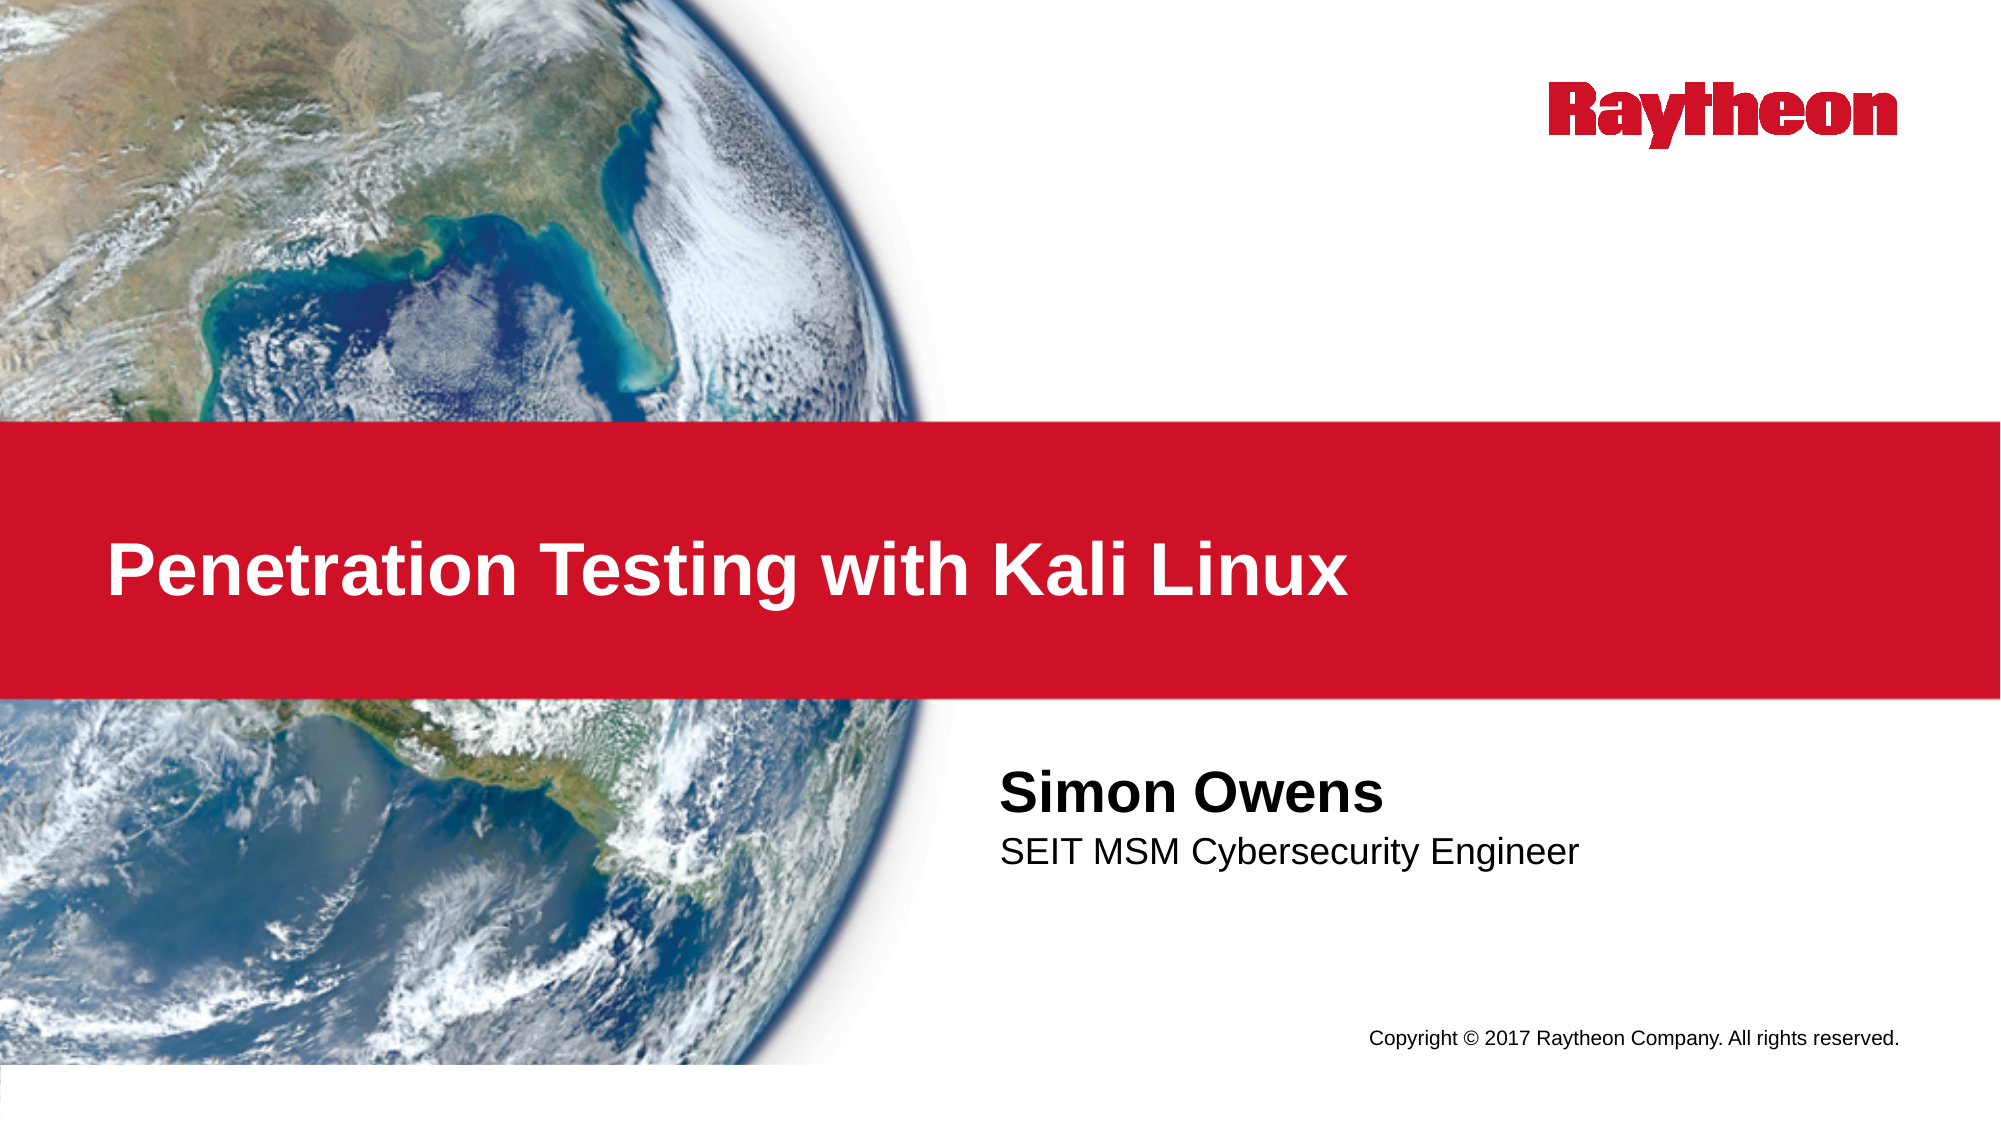

# Penetration Testing with Kali Linux
Simon Owens
SEIT MSM Cybersecurity Engineer